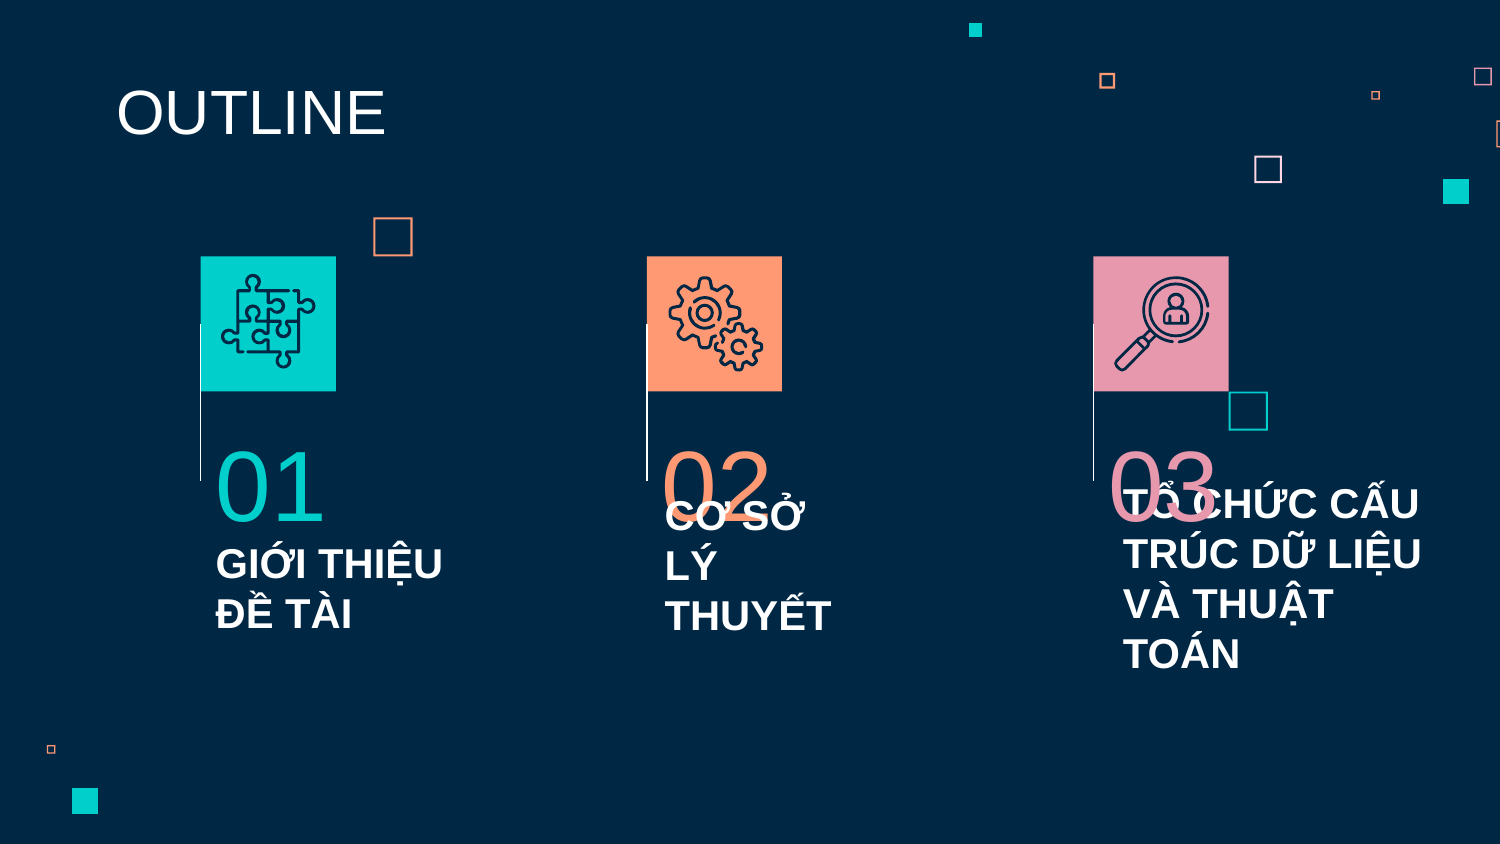

OUTLINE

01
02
03
# GIỚI THIỆU ĐỀ TÀI
CƠ SỞ LÝ THUYẾT
TỔ CHỨC CẤU TRÚC DỮ LIỆU VÀ THUẬT TOÁN